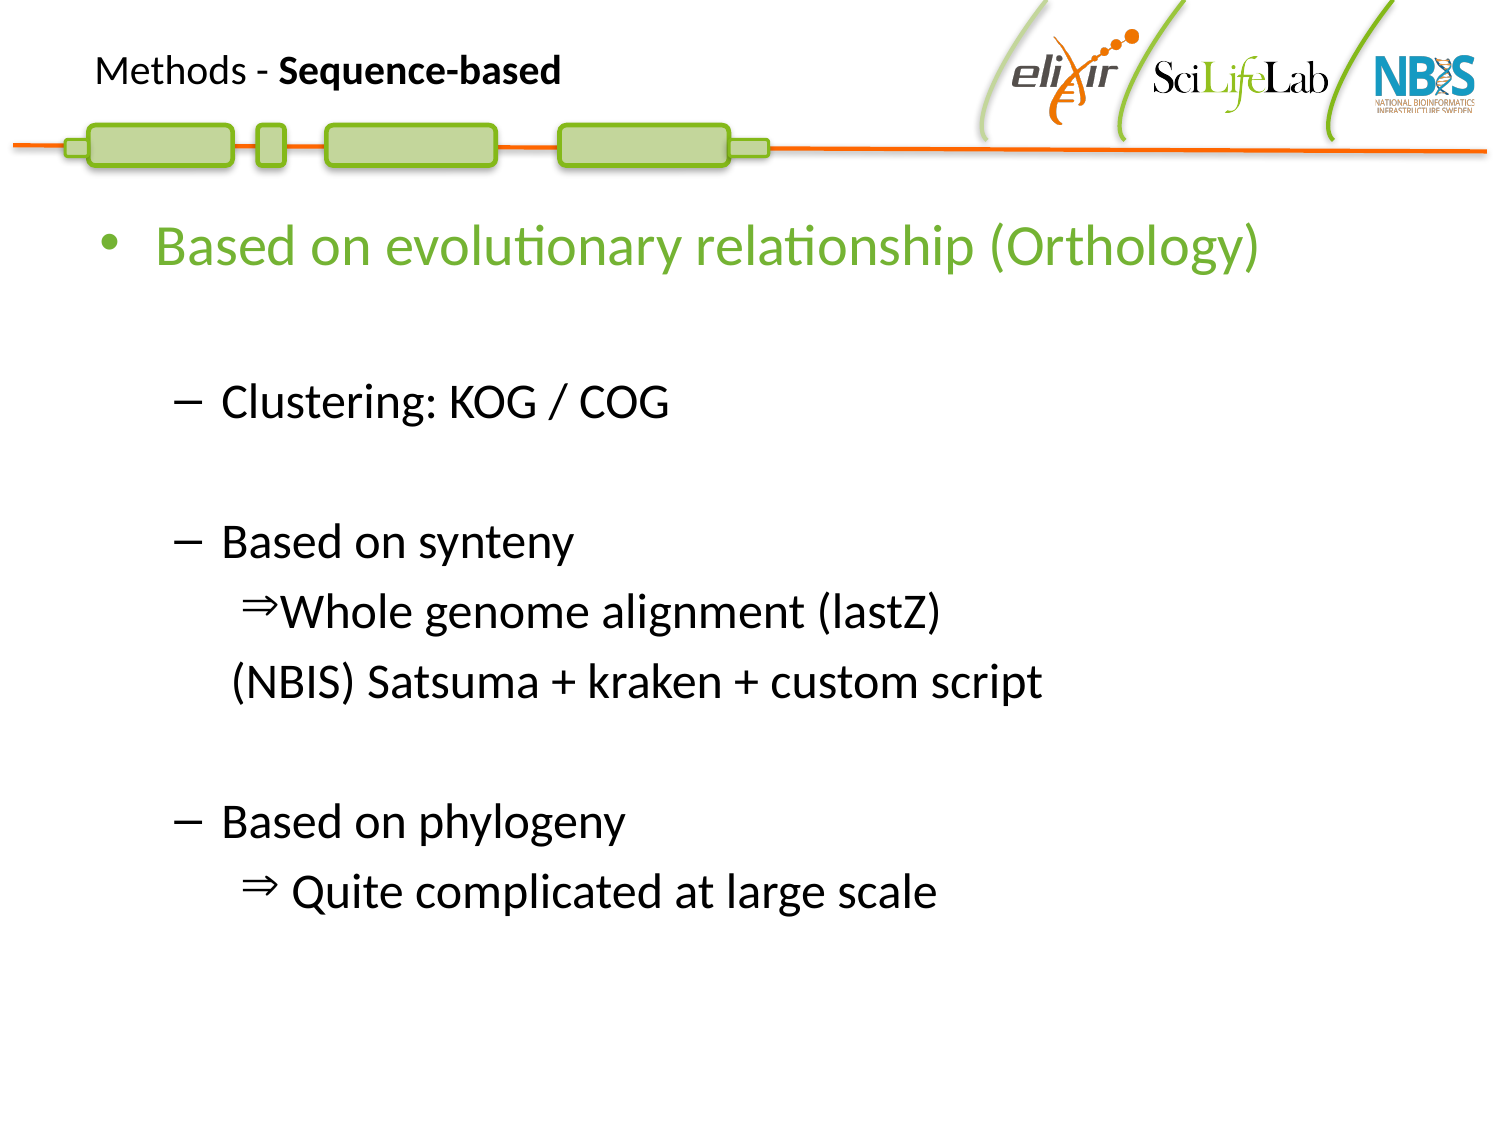

Methods - Sequence-based
Based on evolutionary relationship (Orthology)

Clustering: KOG / COG

Based on synteny
Whole genome alignment (lastZ)
(NBIS) Satsuma + kraken + custom script

Based on phylogeny
 Quite complicated at large scale